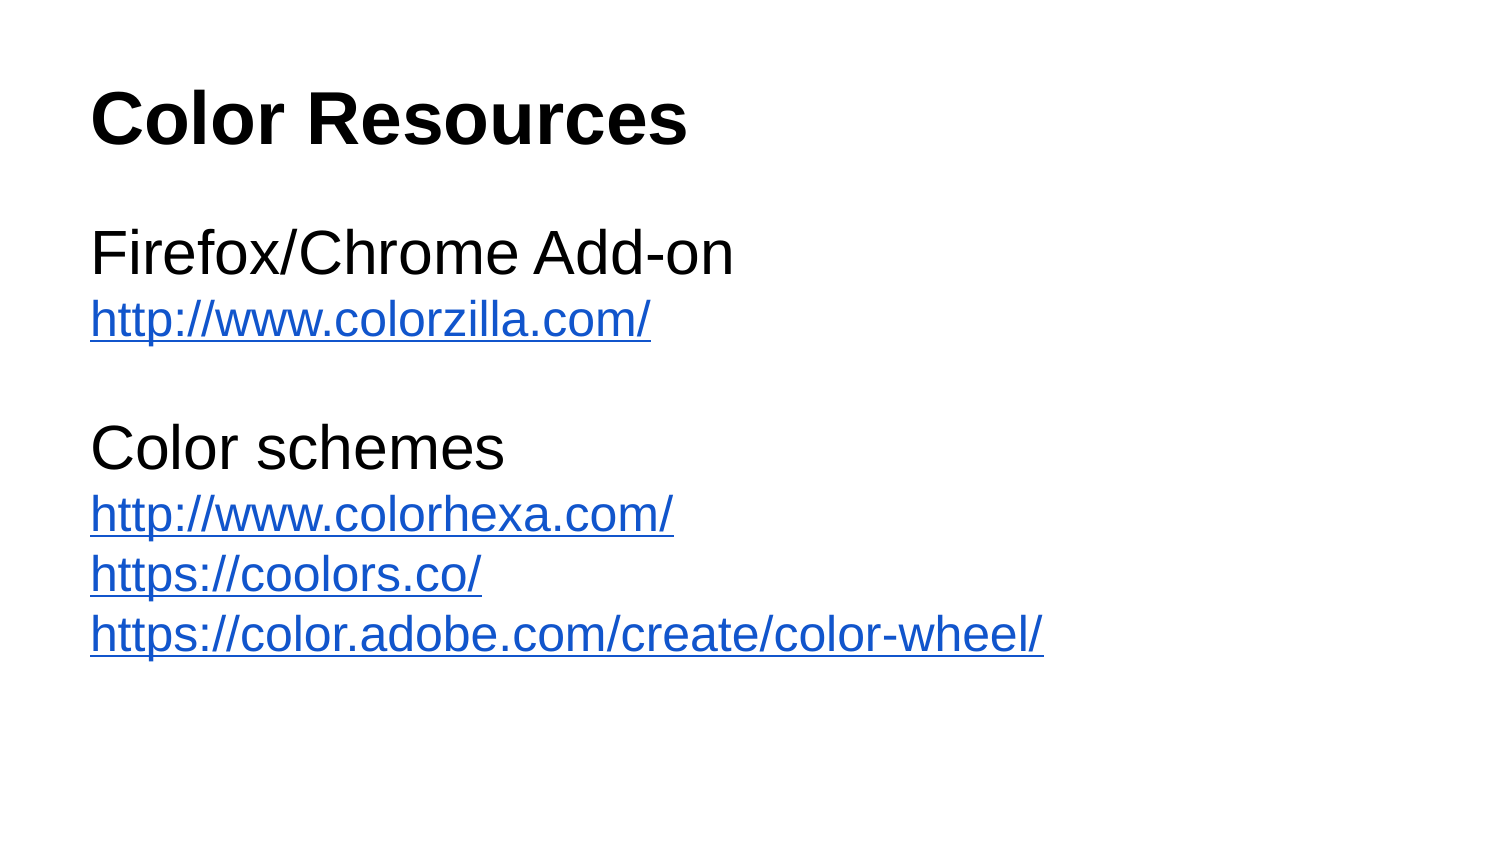

# Color Resources
Firefox/Chrome Add-on
http://www.colorzilla.com/

Color schemes
http://www.colorhexa.com/
https://coolors.co/
https://color.adobe.com/create/color-wheel/